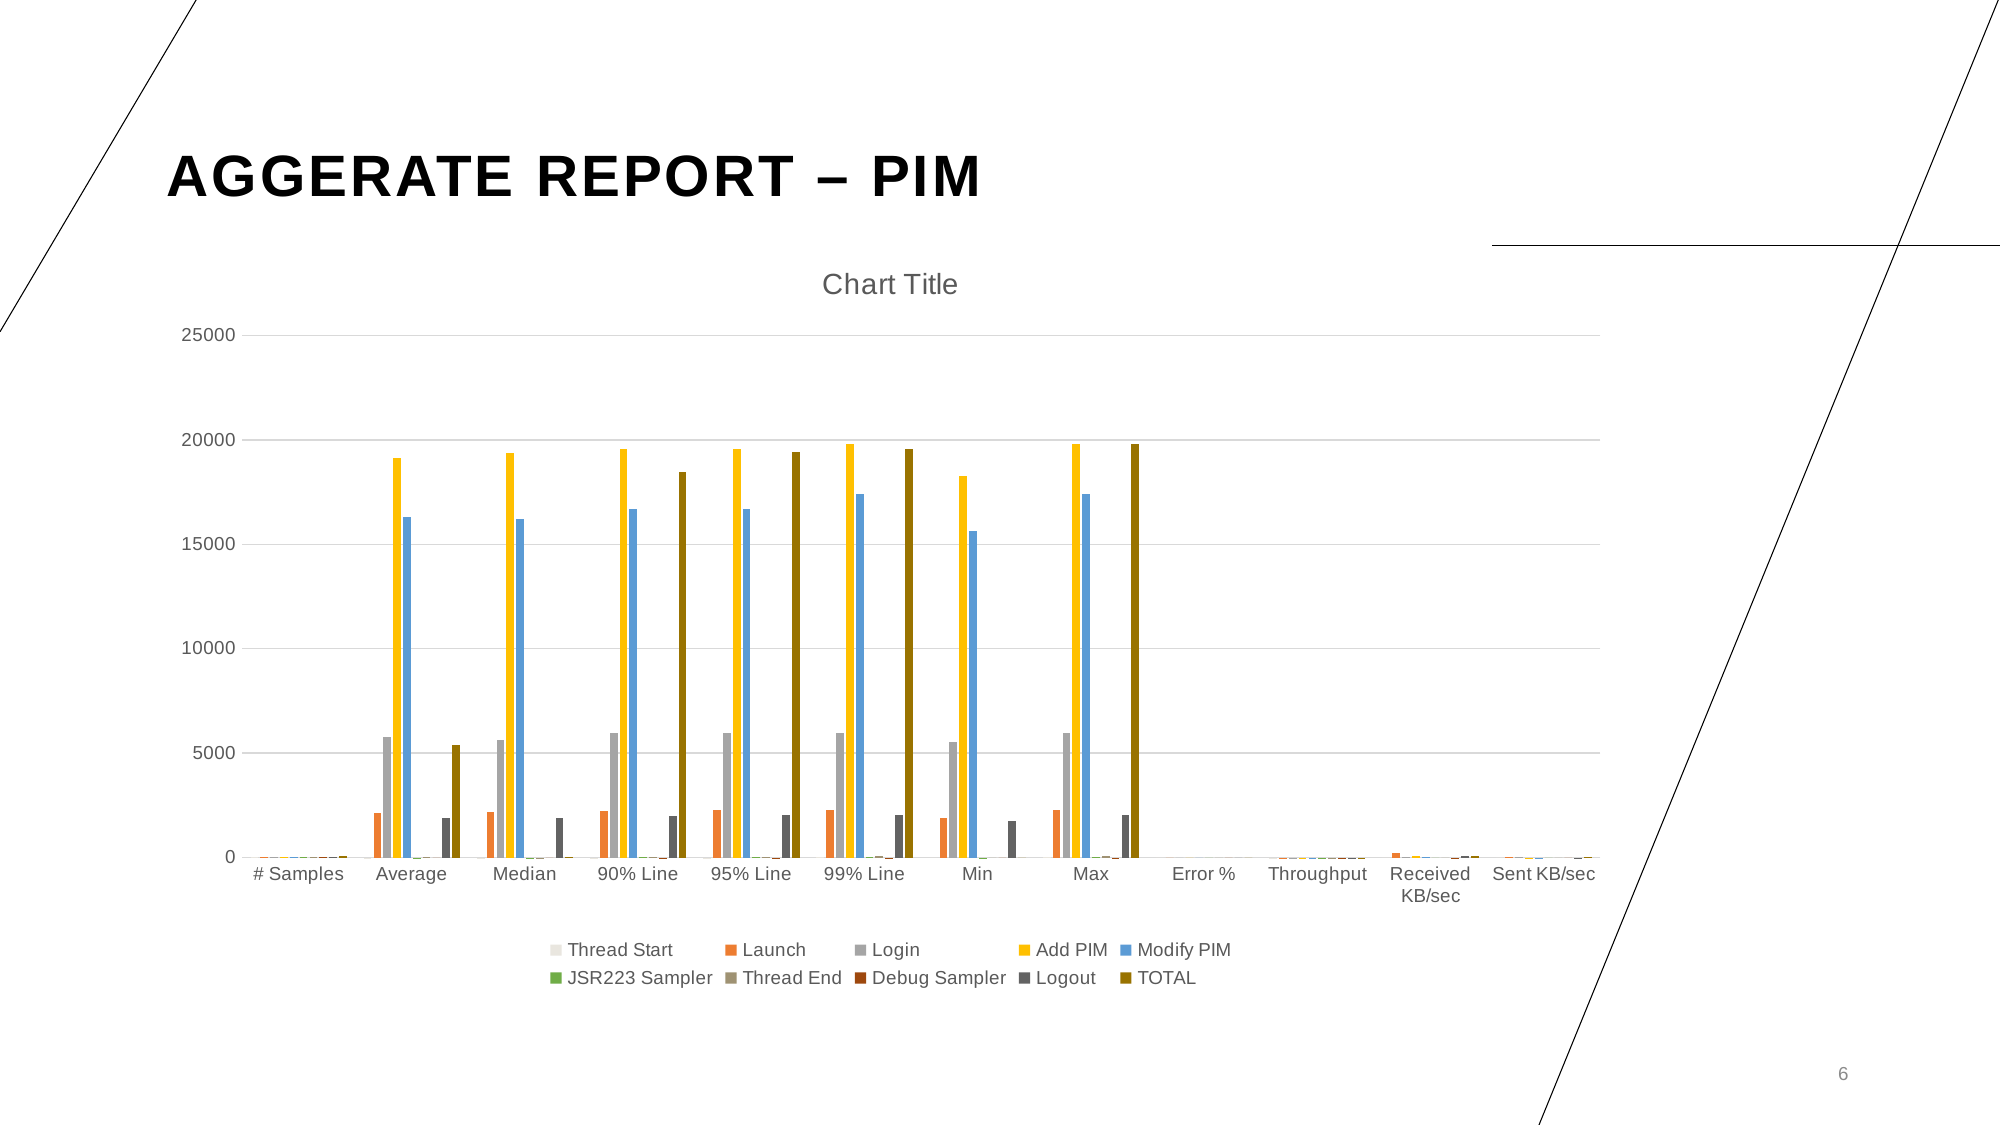

# Aggerate Report – PIM

### Chart:

| Category | Thread Start | Launch | Login | Add PIM | Modify PIM | JSR223 Sampler | Thread End | Debug Sampler | Logout | TOTAL |
|---|---|---|---|---|---|---|---|---|---|---|
| # Samples | 10.0 | 5.0 | 5.0 | 10.0 | 10.0 | 10.0 | 10.0 | 10.0 | 5.0 | 75.0 |
| Average | 1.0 | 2133.0 | 5749.0 | 19126.0 | 16294.0 | 2.0 | 8.0 | 0.0 | 1911.0 | 5377.0 |
| Median | 1.0 | 2174.0 | 5622.0 | 19374.0 | 16219.0 | 1.0 | 1.0 | 0.0 | 1894.0 | 15.0 |
| 90% Line | 1.0 | 2220.0 | 5974.0 | 19556.0 | 16698.0 | 3.0 | 19.0 | 1.0 | 1996.0 | 18441.0 |
| 95% Line | 1.0 | 2255.0 | 5977.0 | 19556.0 | 16698.0 | 3.0 | 19.0 | 1.0 | 2034.0 | 19412.0 |
| 99% Line | 11.0 | 2255.0 | 5977.0 | 19821.0 | 17396.0 | 15.0 | 55.0 | 2.0 | 2034.0 | 19556.0 |
| Min | 0.0 | 1889.0 | 5554.0 | 18270.0 | 15631.0 | 1.0 | 0.0 | 0.0 | 1761.0 | 0.0 |
| Max | 11.0 | 2255.0 | 5977.0 | 19821.0 | 17396.0 | 15.0 | 55.0 | 2.0 | 2034.0 | 19821.0 |
| Error % | 0.0 | 0.0 | 0.0 | 0.0 | 0.0 | 0.0 | 0.0 | 0.0 | 0.0 | 0.0 |
| Throughput | 0.12515 | 2.1901 | 0.37021 | 0.09653 | 0.11017 | 0.14504 | 0.14506 | 0.14518 | 0.83724 | 0.51152 |
| Received KB/sec | 0.0 | 225.44 | 46.1 | 57.22 | 50.73 | 0.0 | 0.0 | 0.13 | 88.57 | 83.26 |
| Sent KB/sec | 0.0 | 3.06 | 3.6 | 2.82 | 2.74 | 0.0 | 0.0 | 0.0 | 1.98 | 4.15 |
6